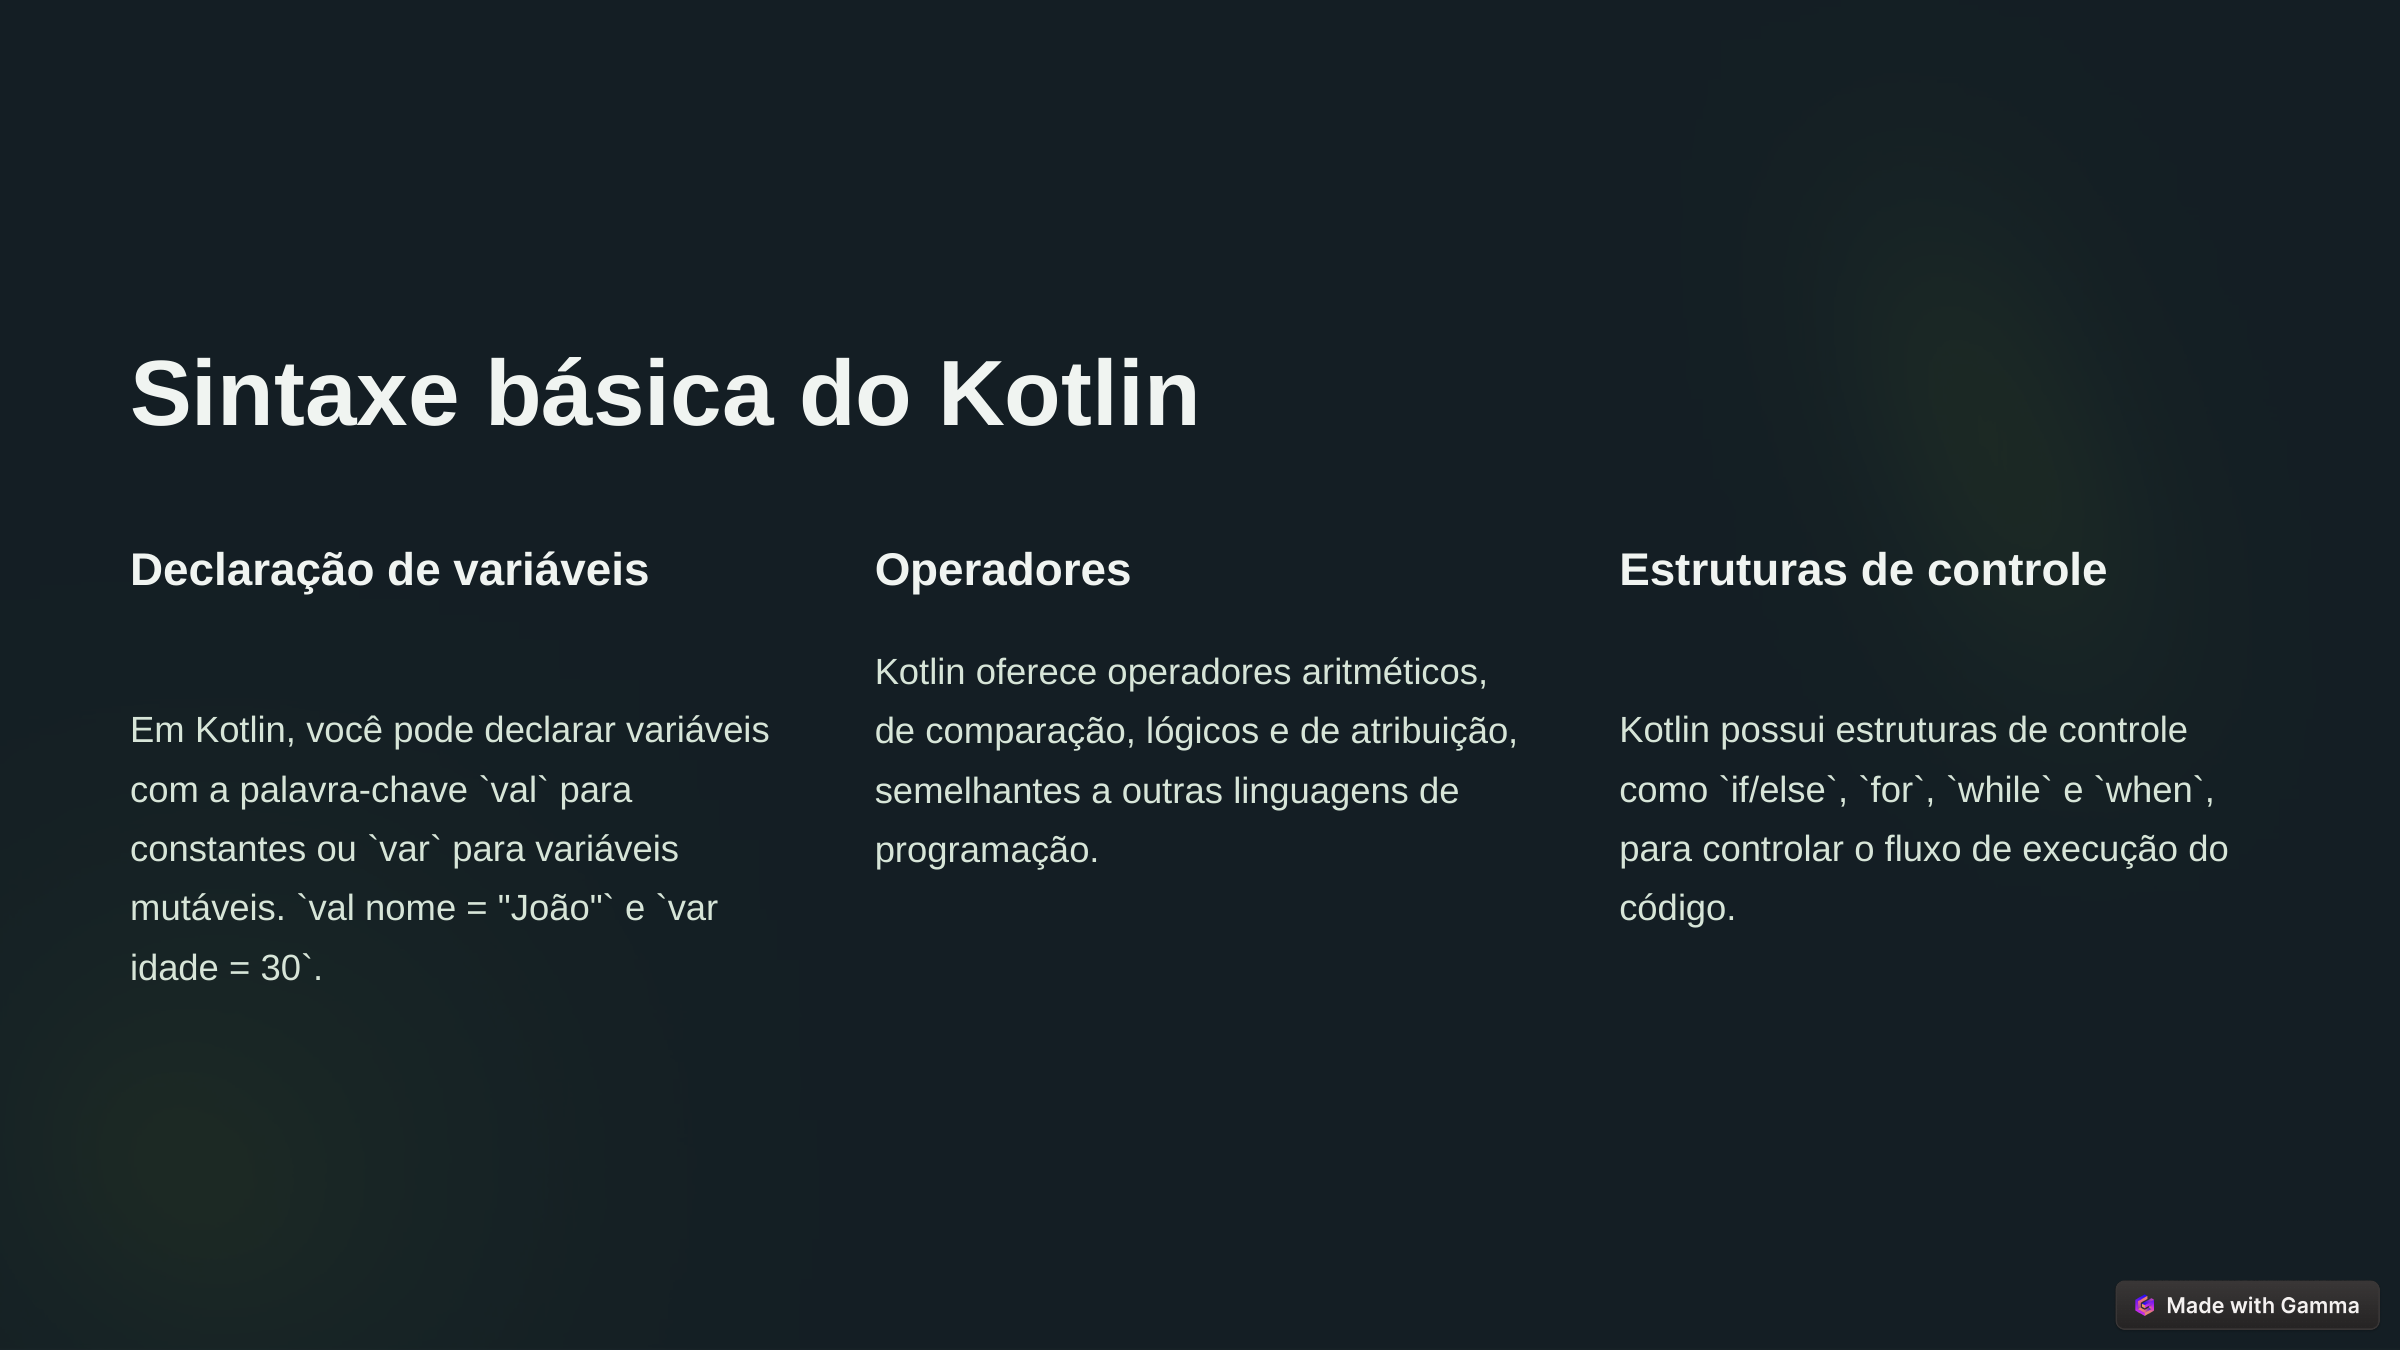

Sintaxe básica do Kotlin
Declaração de variáveis
Operadores
Estruturas de controle
Kotlin oferece operadores aritméticos, de comparação, lógicos e de atribuição, semelhantes a outras linguagens de programação.
Em Kotlin, você pode declarar variáveis com a palavra-chave `val` para constantes ou `var` para variáveis mutáveis. `val nome = "João"` e `var idade = 30`.
Kotlin possui estruturas de controle como `if/else`, `for`, `while` e `when`, para controlar o fluxo de execução do código.